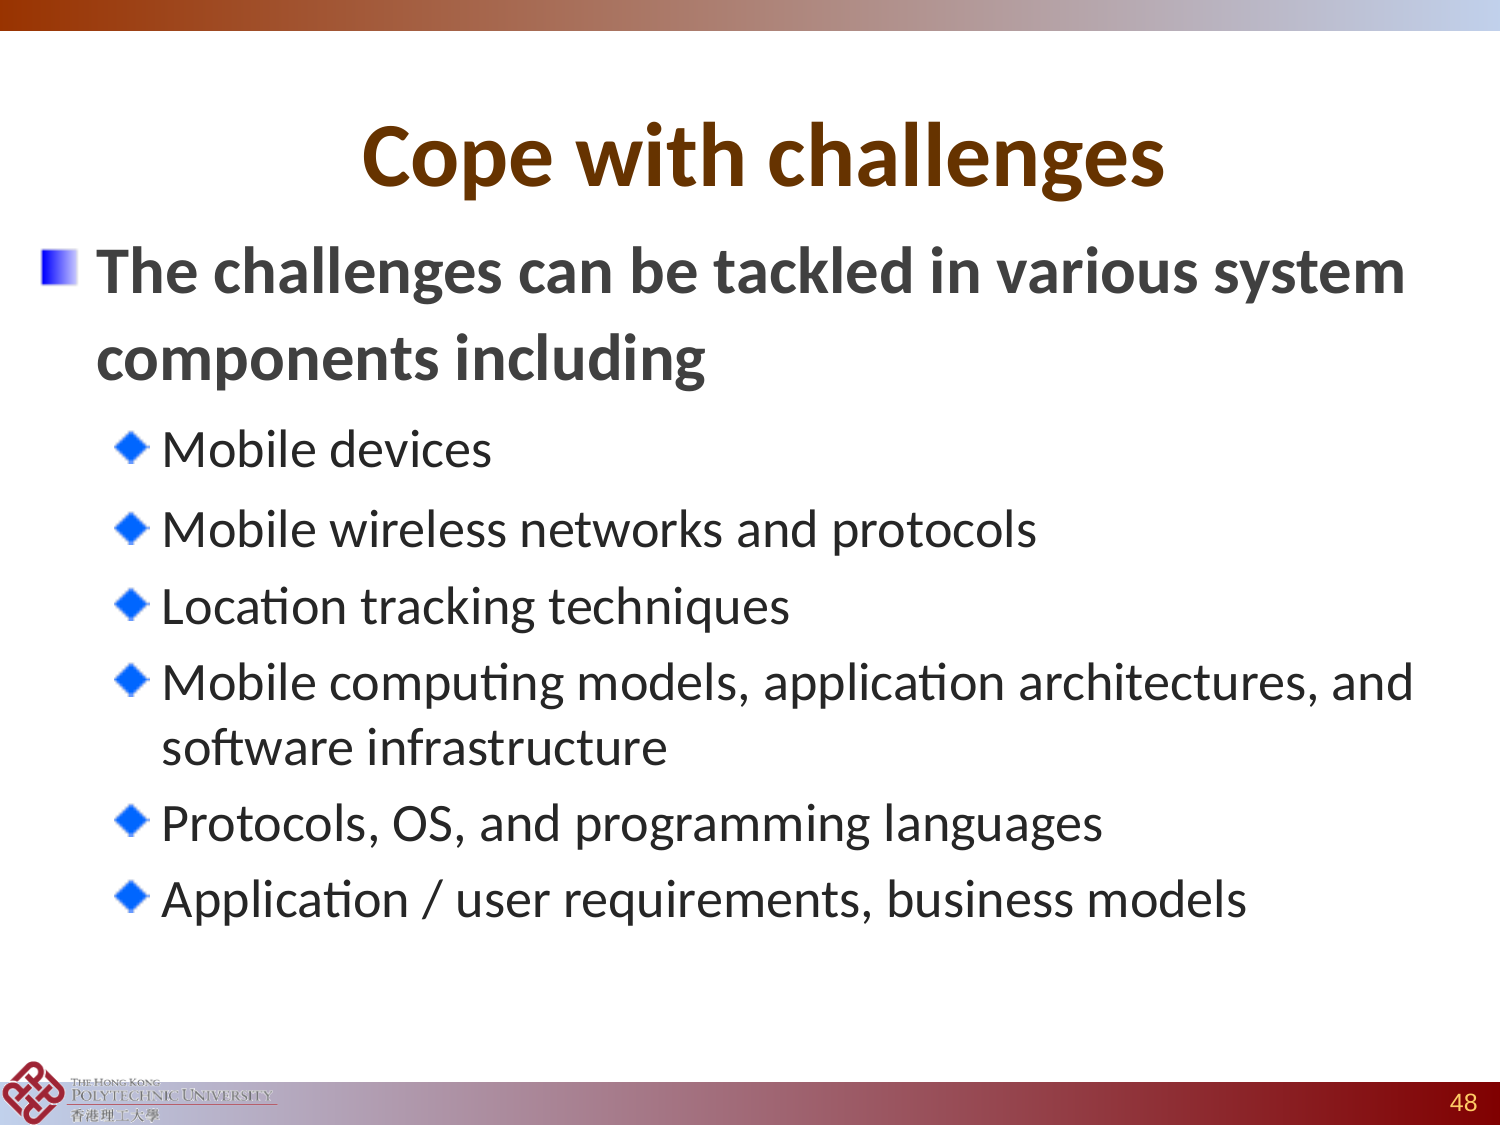

# Cope with challenges
The challenges can be tackled in various system components including
Mobile devices
Mobile wireless networks and protocols
Location tracking techniques
Mobile computing models, application architectures, and software infrastructure
Protocols, OS, and programming languages
Application / user requirements, business models